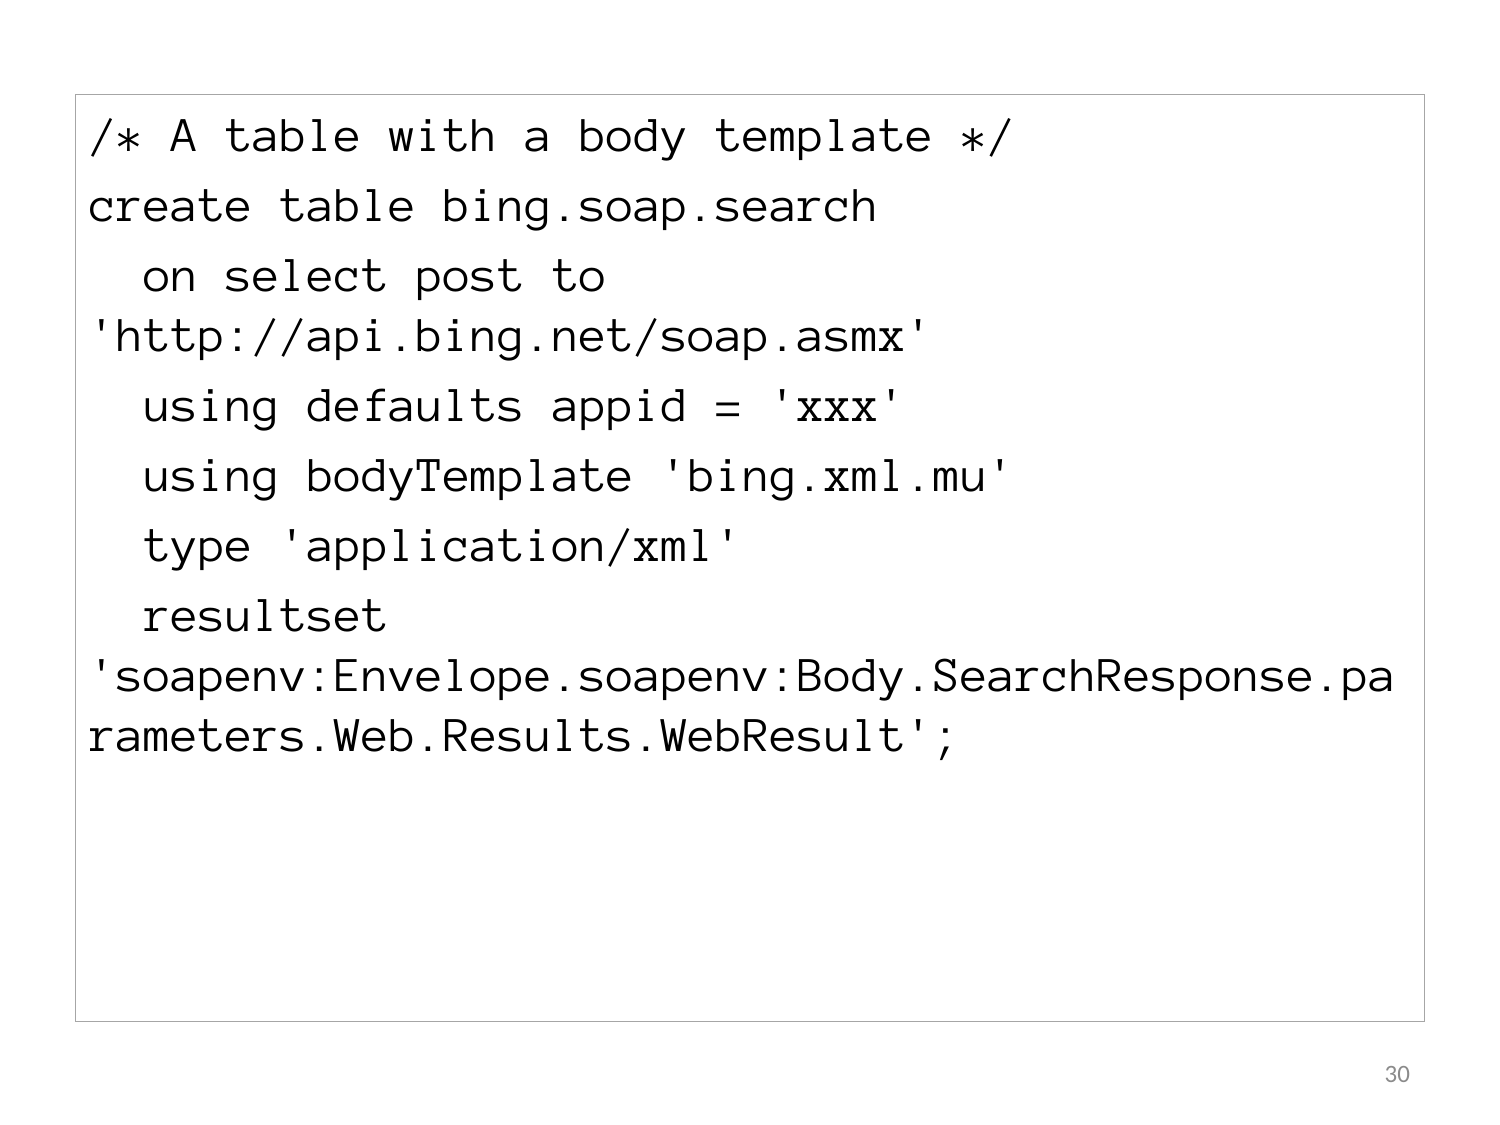

/* A table with a body template */
create table bing.soap.search
  on select post to 'http://api.bing.net/soap.asmx'
  using defaults appid = 'xxx'
  using bodyTemplate 'bing.xml.mu'
  type 'application/xml'
  resultset 'soapenv:Envelope.soapenv:Body.SearchResponse.parameters.Web.Results.WebResult';
30